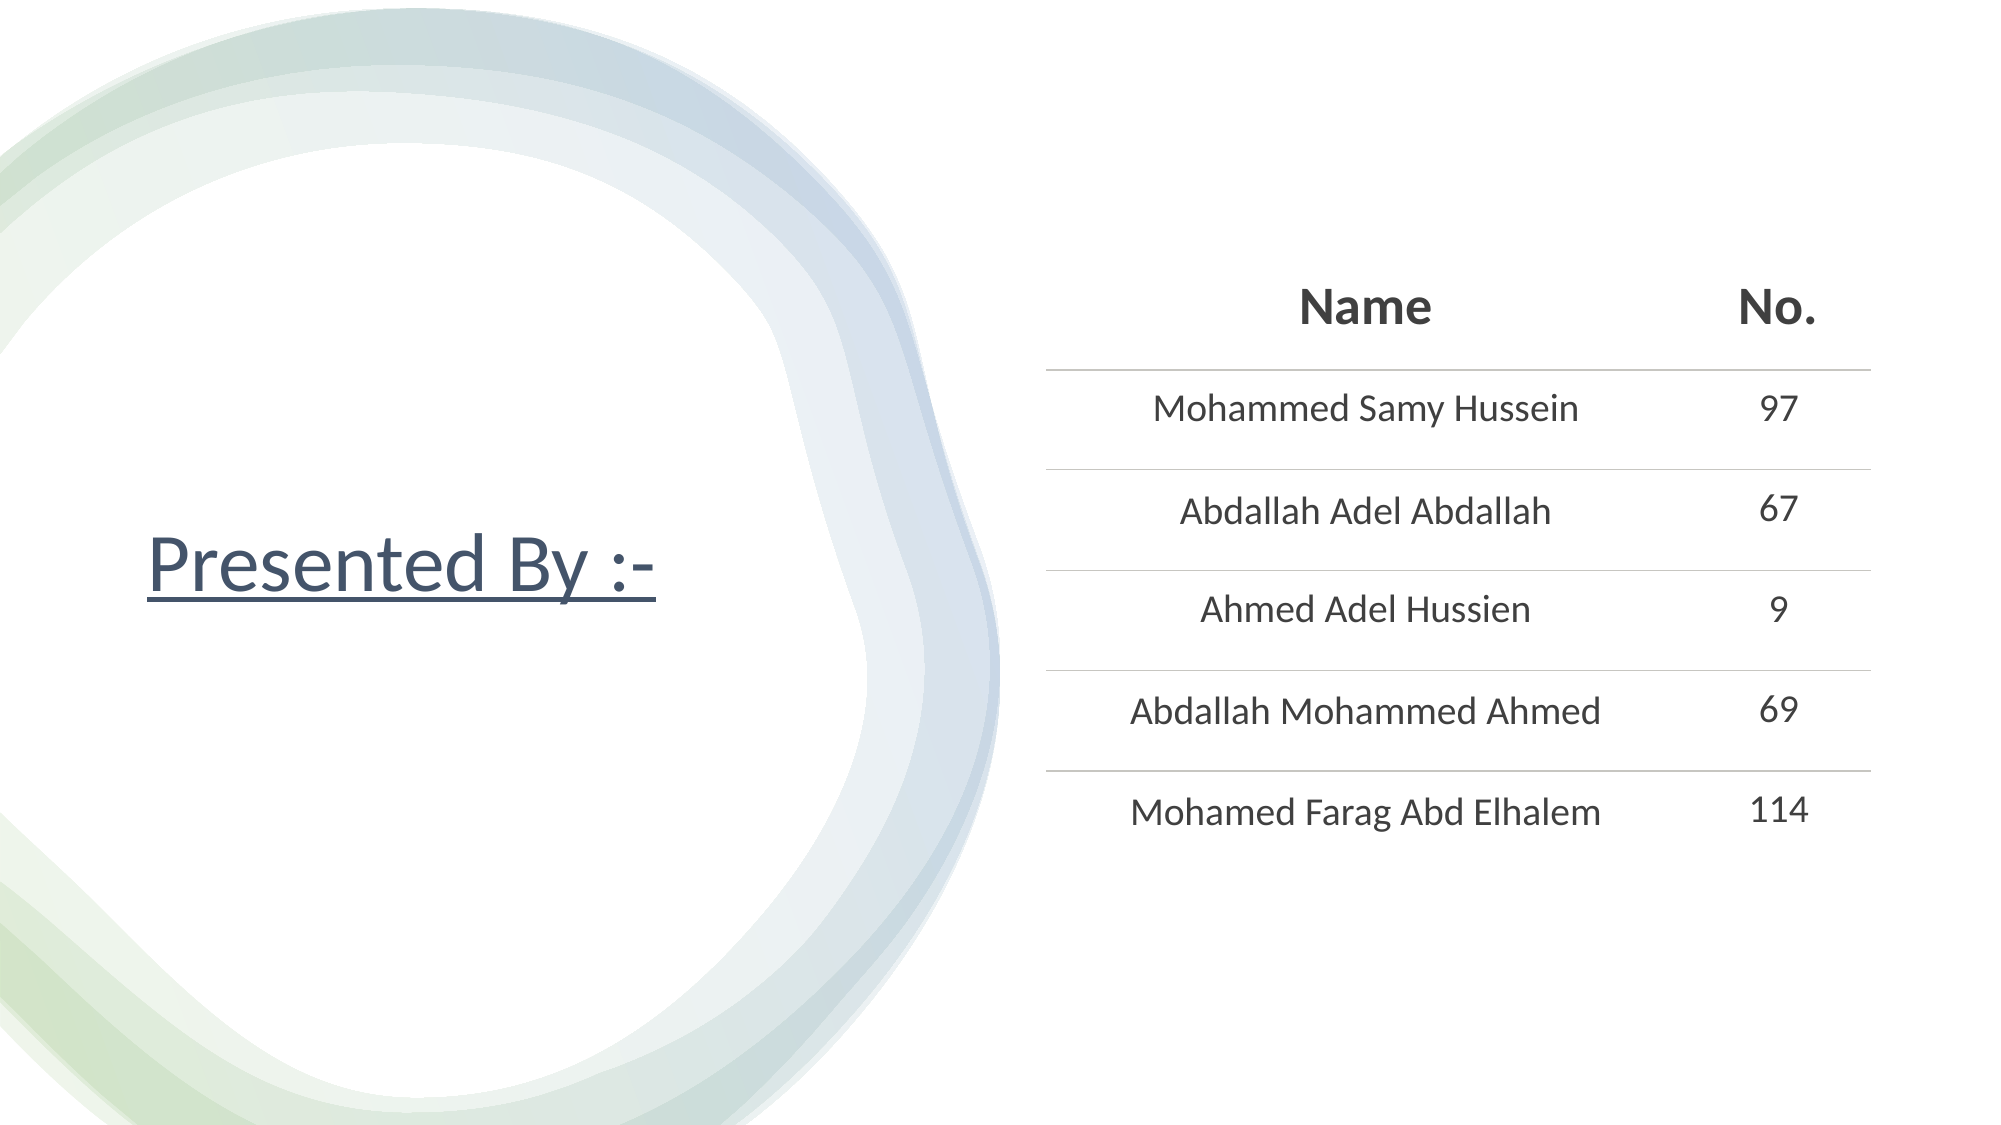

| Name | No. |
| --- | --- |
| Mohammed Samy Hussein | 97 |
| Abdallah Adel Abdallah | 67 |
| Ahmed Adel Hussien | 9 |
| Abdallah Mohammed Ahmed | 69 |
| Mohamed Farag Abd Elhalem | 114 |
Presented By :-